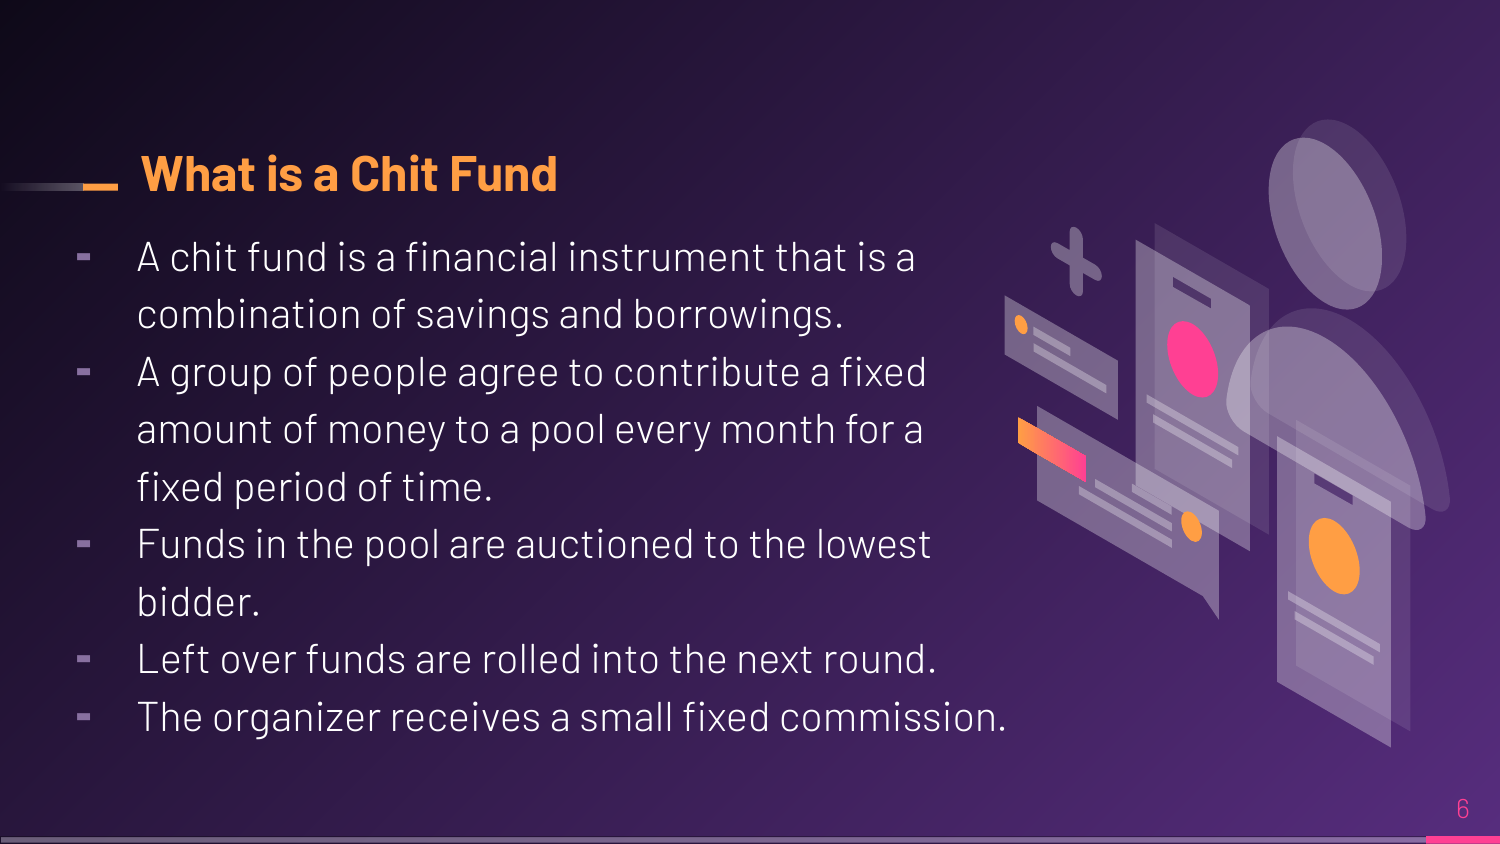

# What is a Chit Fund
A chit fund is a financial instrument that is a combination of savings and borrowings.
A group of people agree to contribute a fixed amount of money to a pool every month for a fixed period of time.
Funds in the pool are auctioned to the lowest bidder.
Left over funds are rolled into the next round.
The organizer receives a small fixed commission.

6